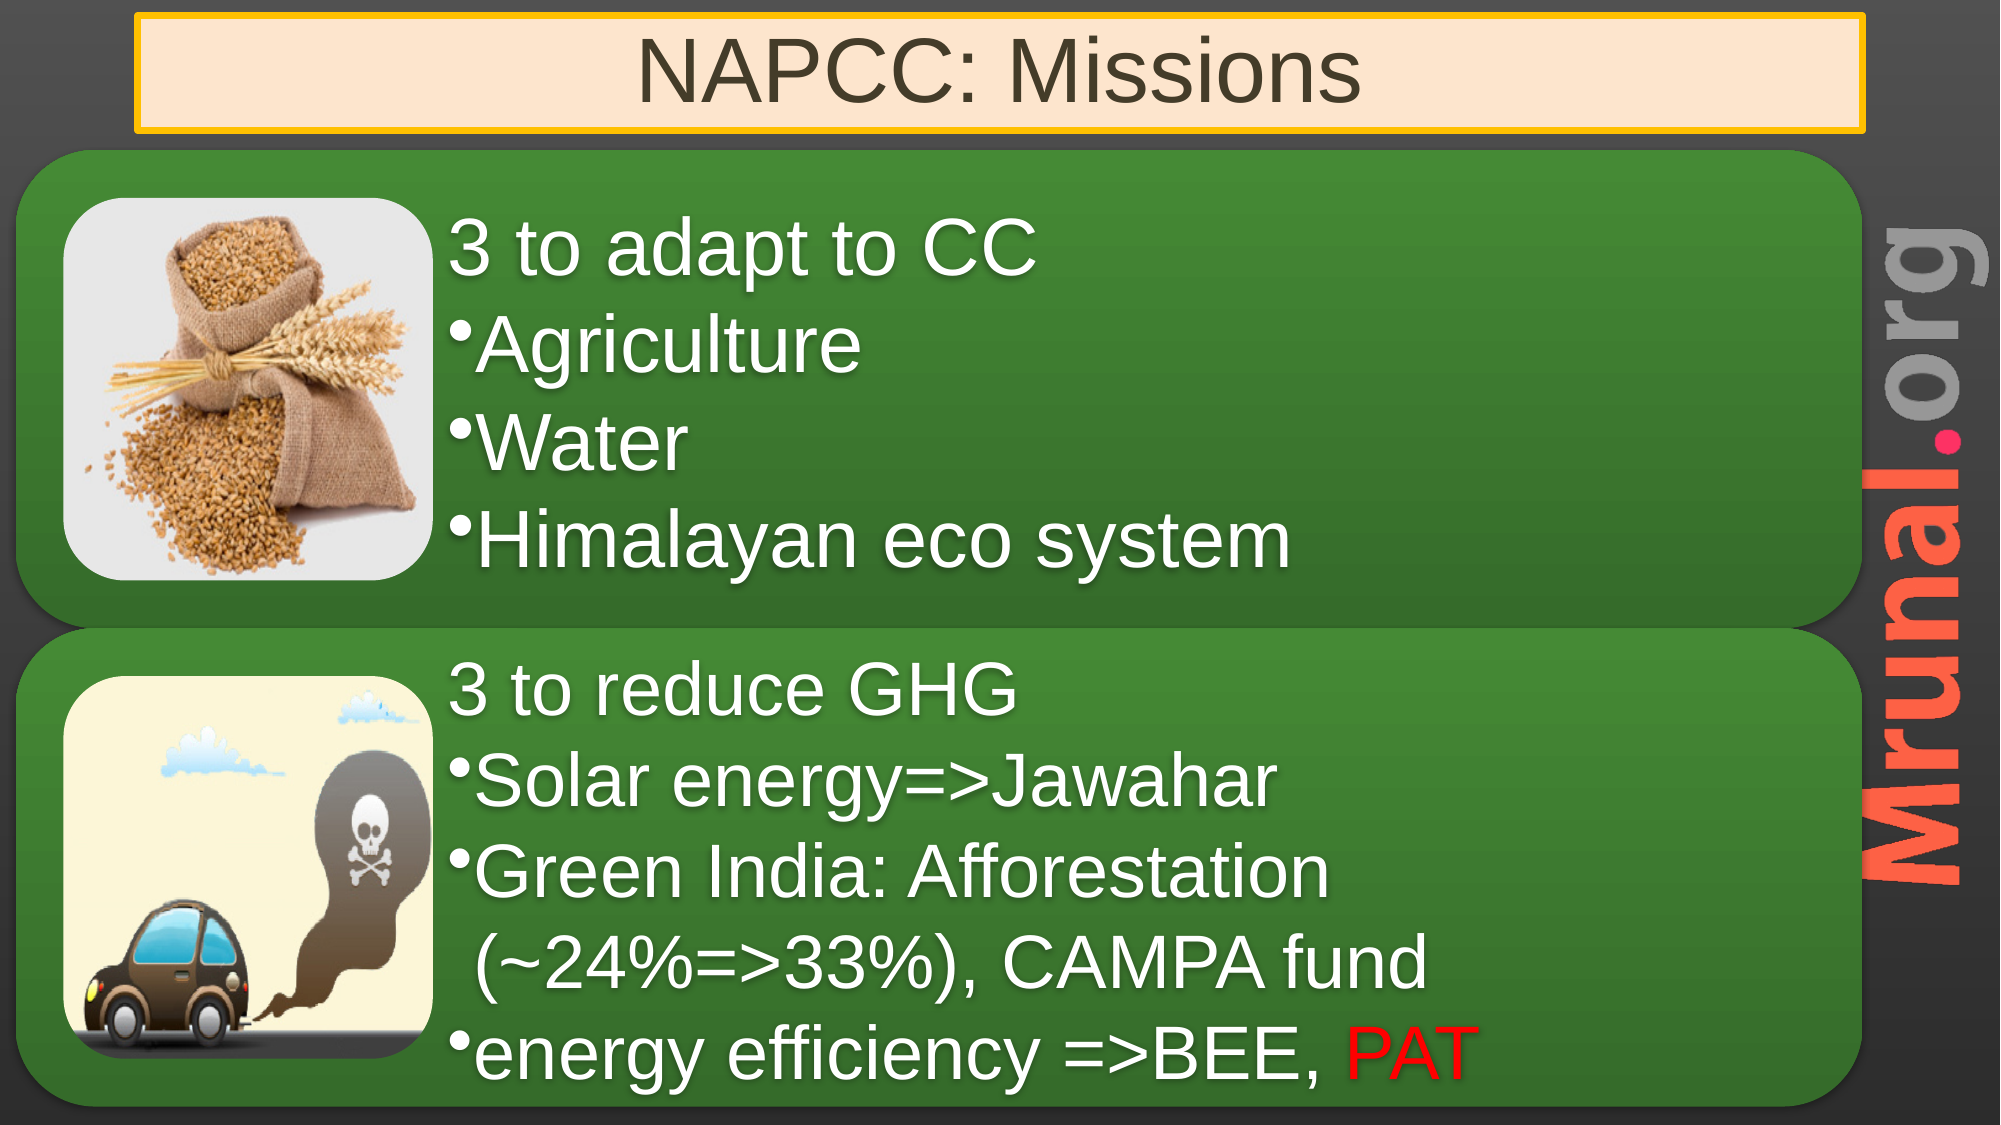

# NAPCC: Missions
3 to adapt to CC
Agriculture
Water
Himalayan eco system
3 to reduce GHG
Solar energy=>Jawahar
Green India: Afforestation (~24%=>33%), CAMPA fund
energy efficiency =>BEE, PAT